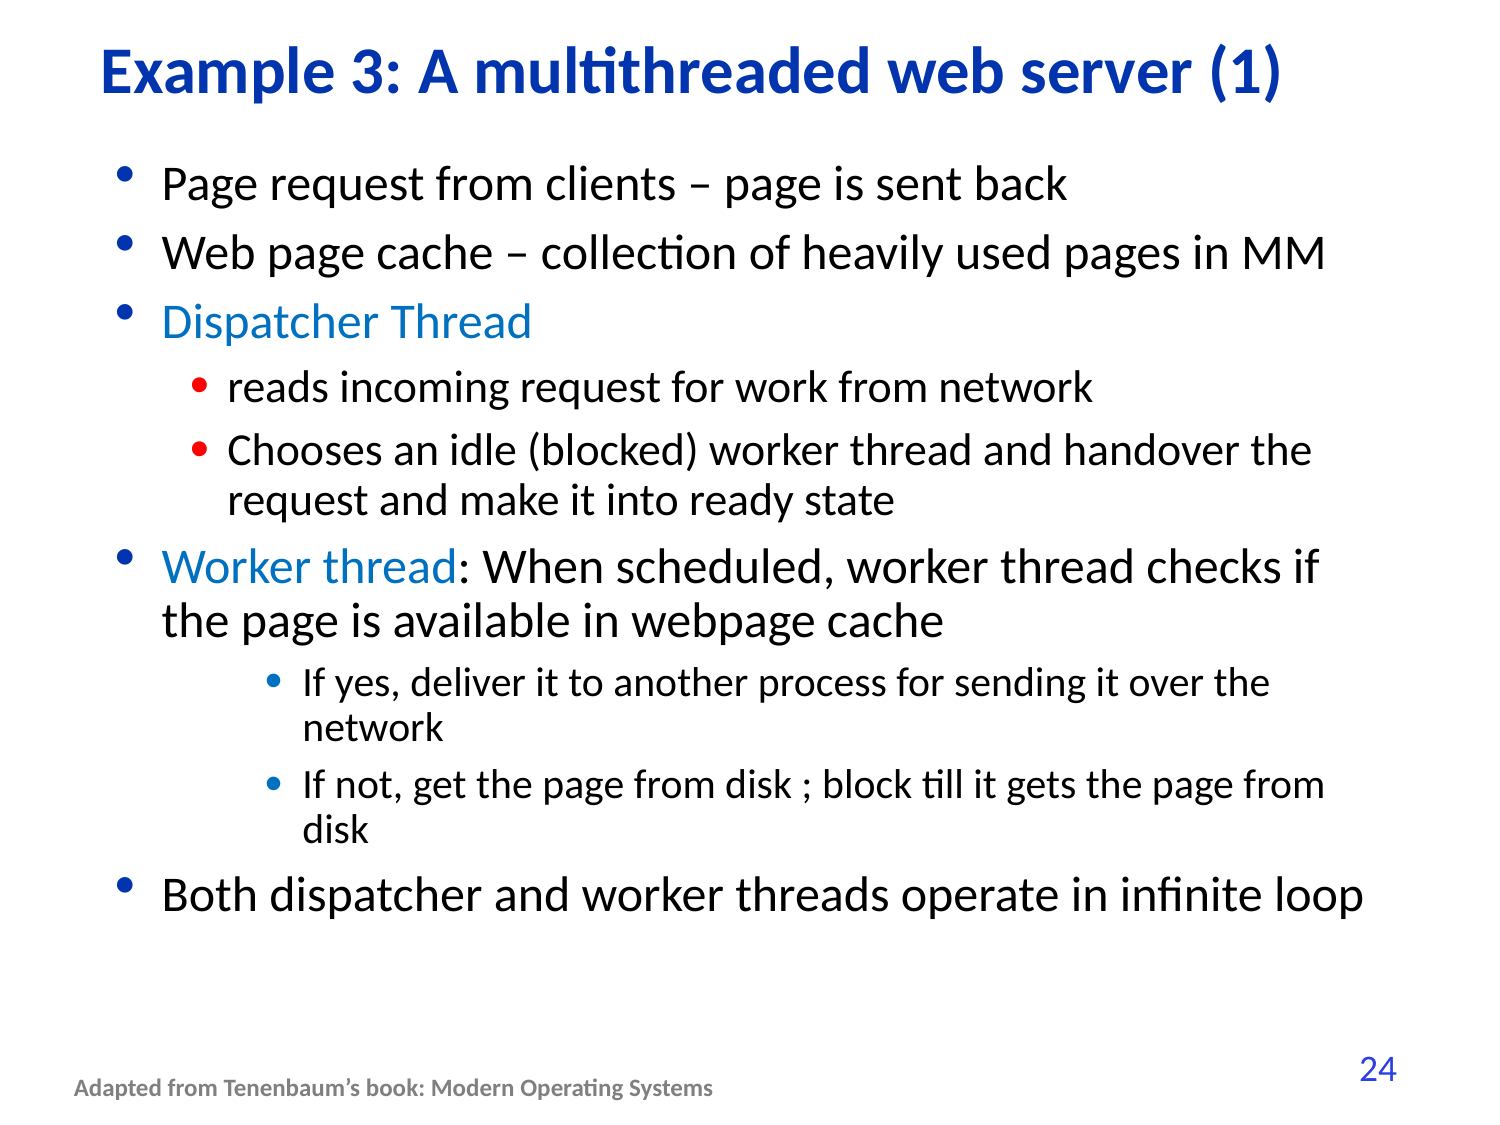

# Example 3: A multithreaded web server (1)
Page request from clients – page is sent back
Web page cache – collection of heavily used pages in MM
Dispatcher Thread
reads incoming request for work from network
Chooses an idle (blocked) worker thread and handover the request and make it into ready state
Worker thread: When scheduled, worker thread checks if the page is available in webpage cache
If yes, deliver it to another process for sending it over the network
If not, get the page from disk ; block till it gets the page from disk
Both dispatcher and worker threads operate in infinite loop
Adapted from Tenenbaum’s book: Modern Operating Systems